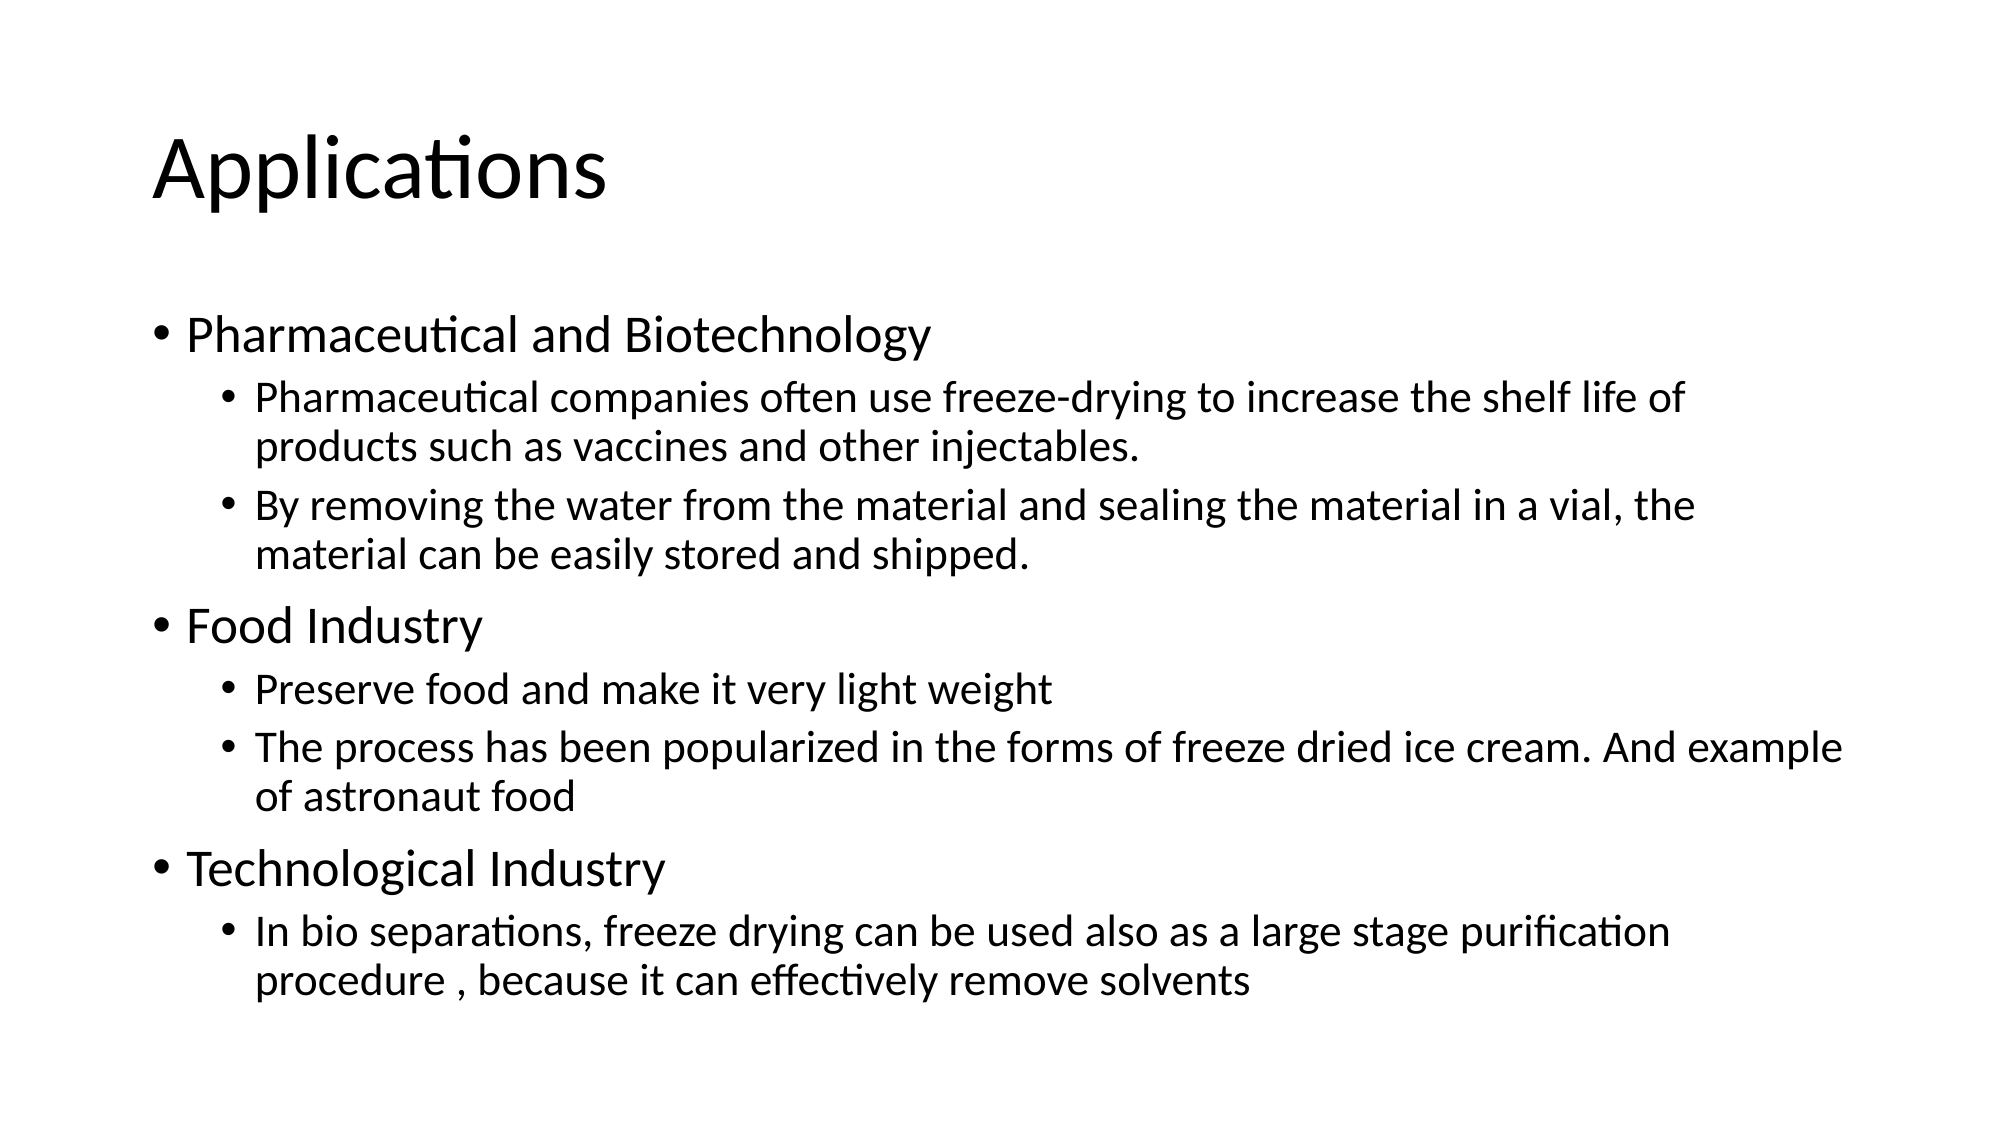

# Applications
Pharmaceutical and Biotechnology
Pharmaceutical companies often use freeze-drying to increase the shelf life of products such as vaccines and other injectables.
By removing the water from the material and sealing the material in a vial, the material can be easily stored and shipped.
Food Industry
Preserve food and make it very light weight
The process has been popularized in the forms of freeze dried ice cream. And example of astronaut food
Technological Industry
In bio separations, freeze drying can be used also as a large stage purification procedure , because it can effectively remove solvents